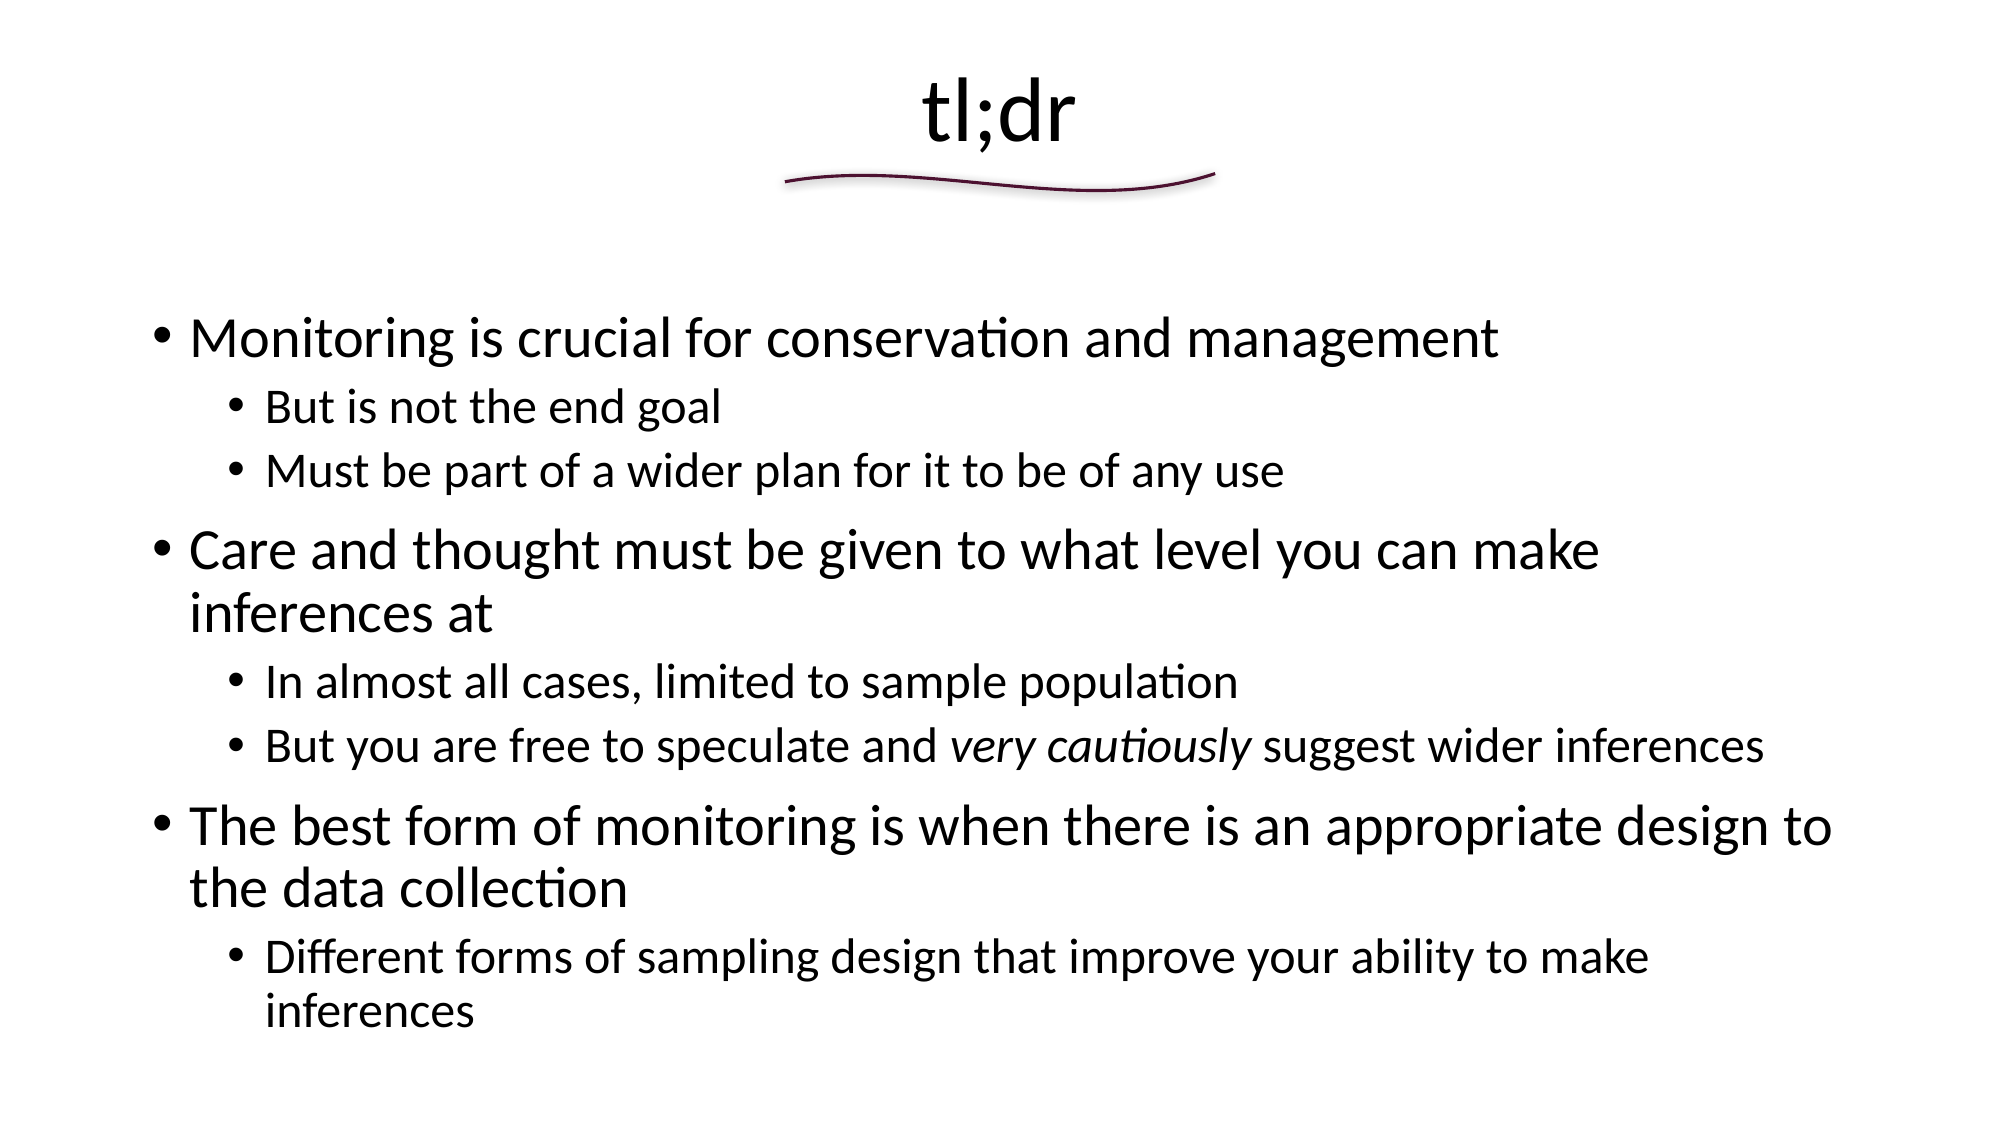

# tl;dr

Monitoring is crucial for conservation and management
But is not the end goal
Must be part of a wider plan for it to be of any use
Care and thought must be given to what level you can make inferences at
In almost all cases, limited to sample population
But you are free to speculate and very cautiously suggest wider inferences
The best form of monitoring is when there is an appropriate design to the data collection
Different forms of sampling design that improve your ability to make inferences